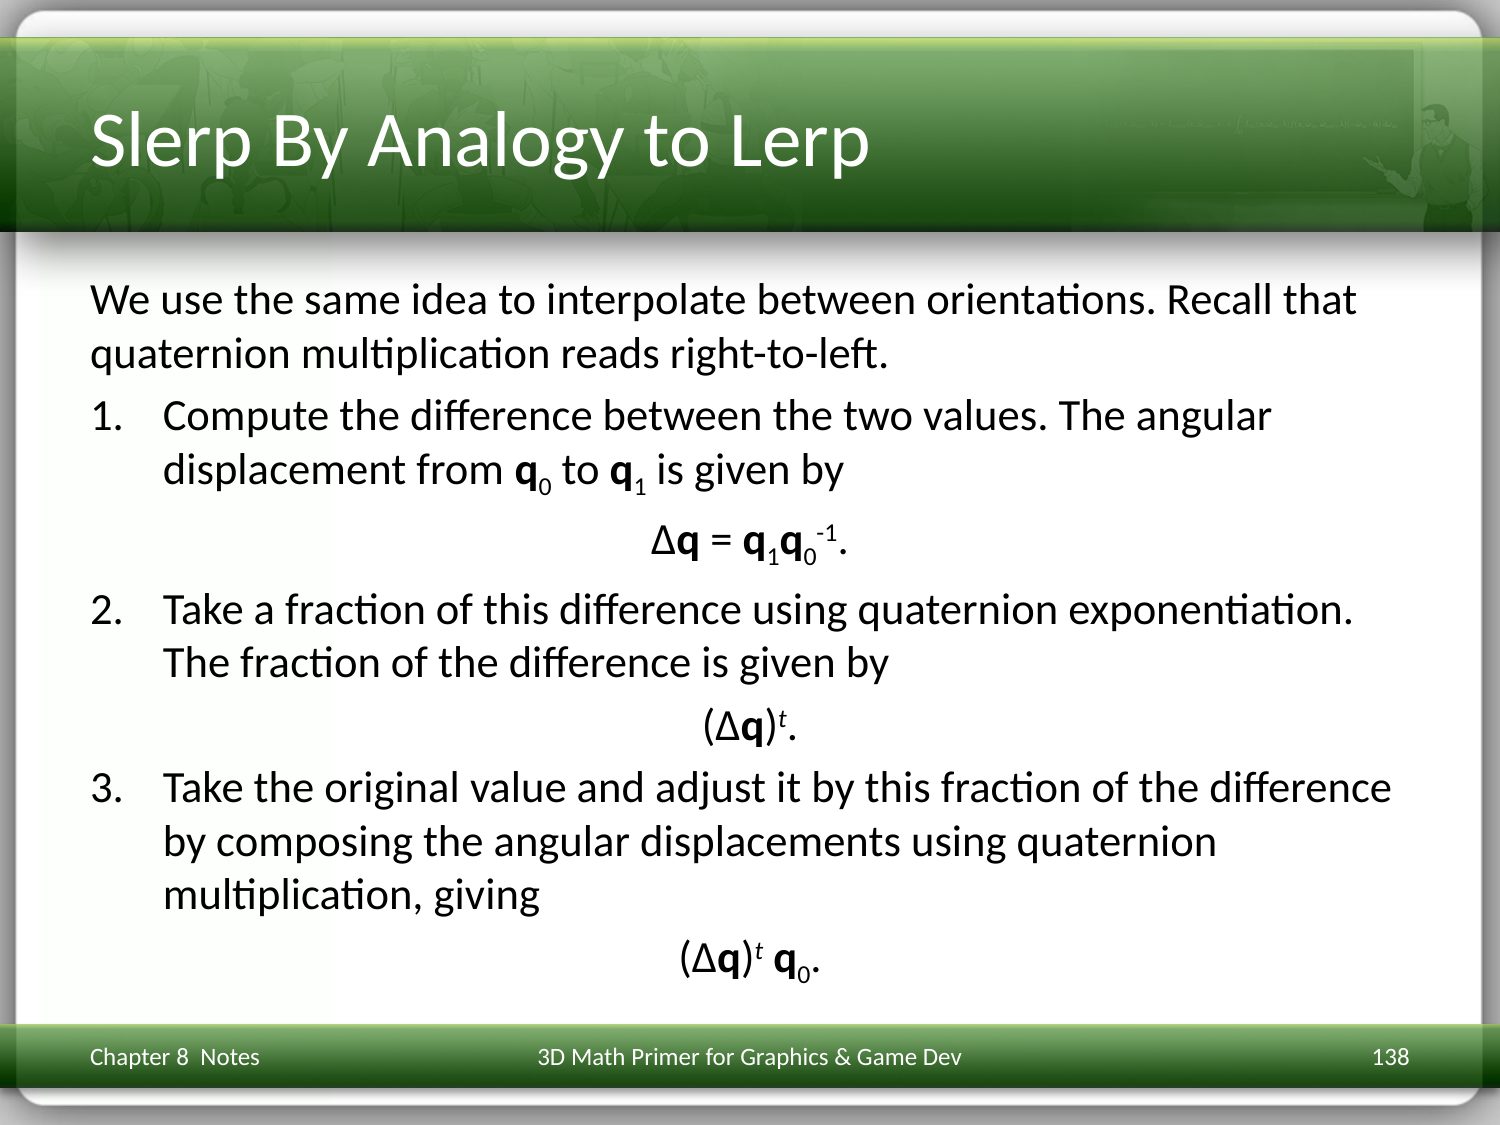

# Slerp By Analogy to Lerp
We use the same idea to interpolate between orientations. Recall that quaternion multiplication reads right-to-left.
Compute the difference between the two values. The angular displacement from q0 to q1 is given by
Δq = q1q0-1.
Take a fraction of this difference using quaternion exponentiation. The fraction of the difference is given by
(Δq)t.
Take the original value and adjust it by this fraction of the difference by composing the angular displacements using quaternion multiplication, giving
(Δq)t q0.
Chapter 8  Notes
3D Math Primer for Graphics & Game Dev
138